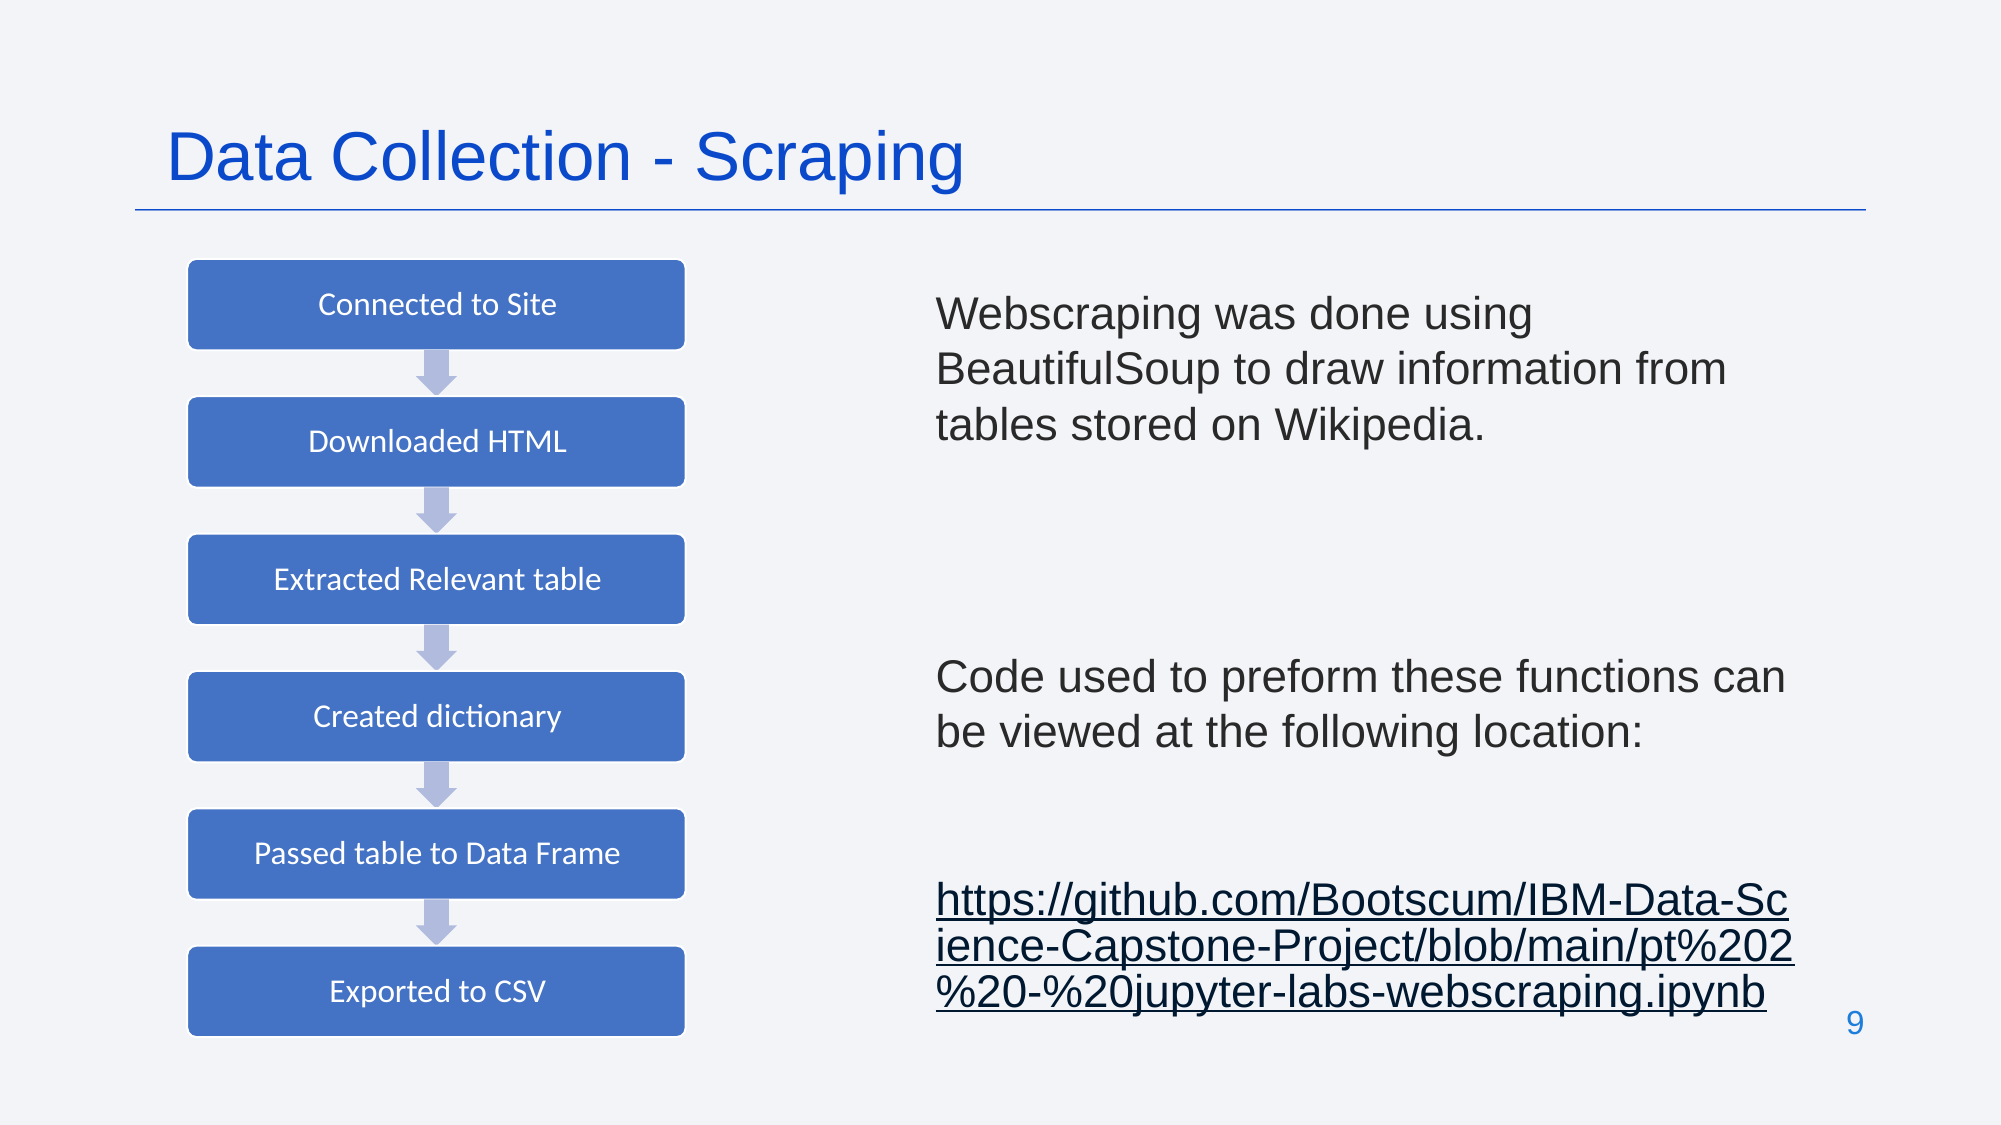

Data Collection - Scraping
Connected to Site

Downloaded HTML

Extracted Relevant table

Created dictionary

Passed table to Data Frame

Exported to CSV
Webscraping was done using BeautifulSoup to draw information from tables stored on Wikipedia.

Code used to preform these functions can be viewed at the following location:

https://github.com/Bootscum/IBM-Data-Science-Capstone-Project/blob/main/pt%202%20-%20jupyter-labs-webscraping.ipynb
9